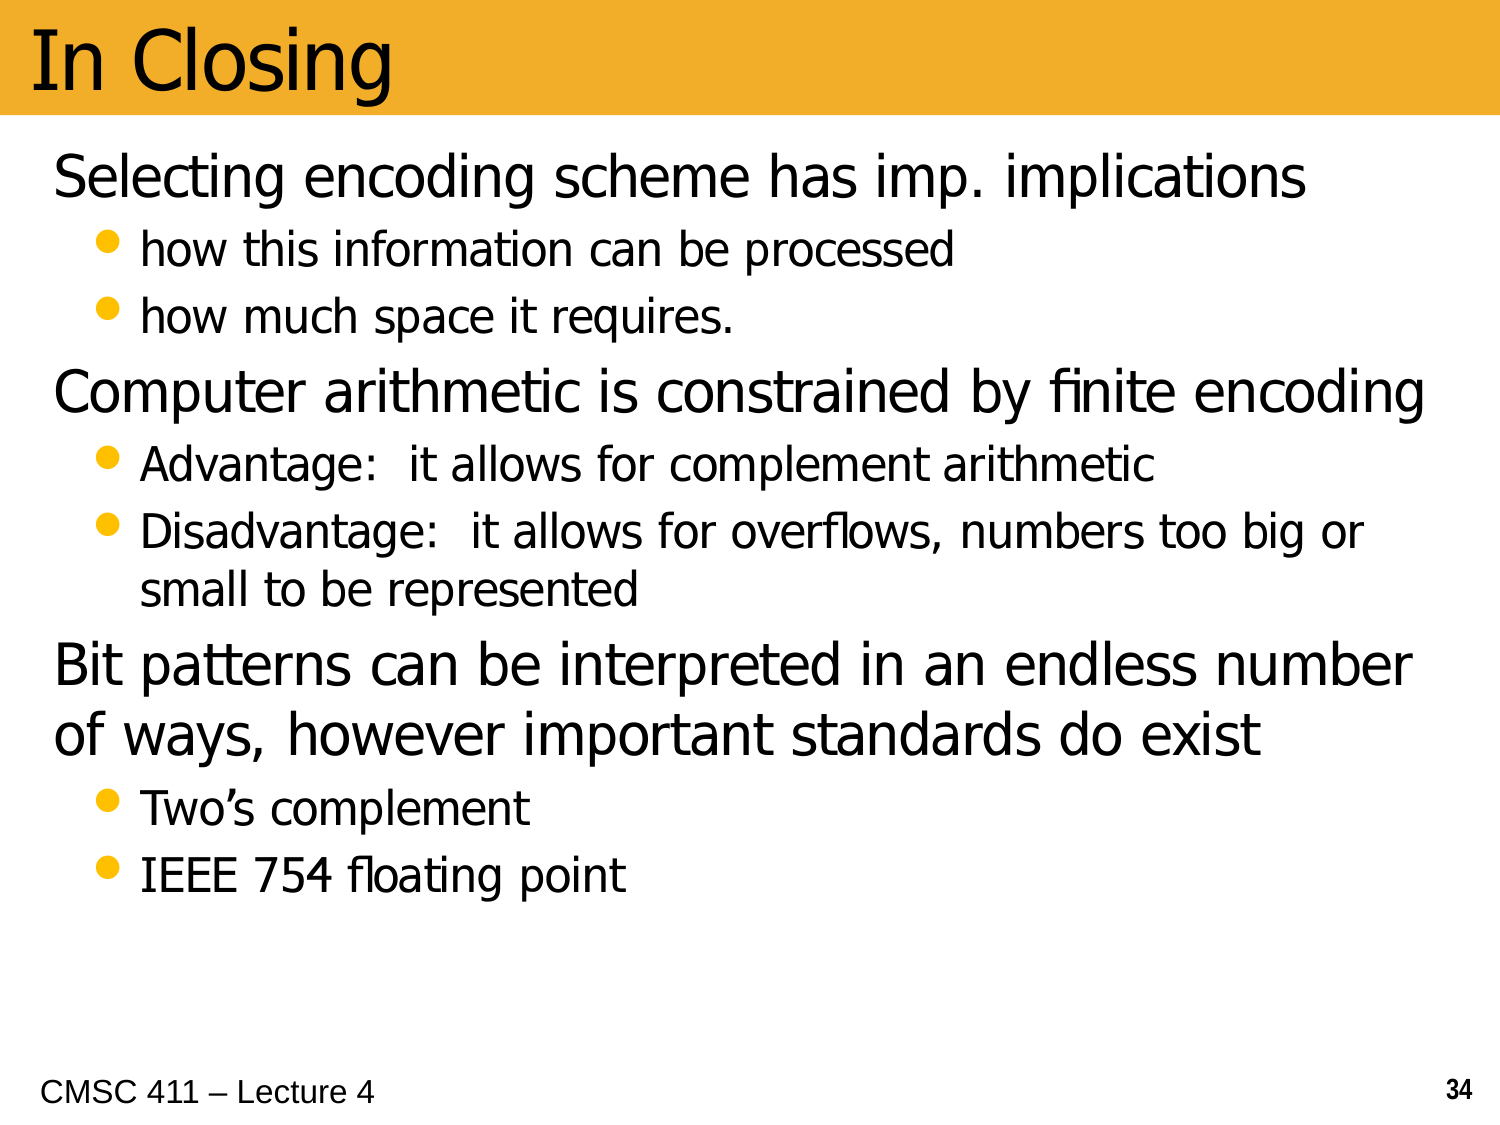

# In Closing
Selecting encoding scheme has imp. implications
how this information can be processed
how much space it requires.
Computer arithmetic is constrained by finite encoding
Advantage:  it allows for complement arithmetic
Disadvantage:  it allows for overflows, numbers too big or small to be represented
Bit patterns can be interpreted in an endless number of ways, however important standards do exist
Two’s complement
IEEE 754 floating point
34